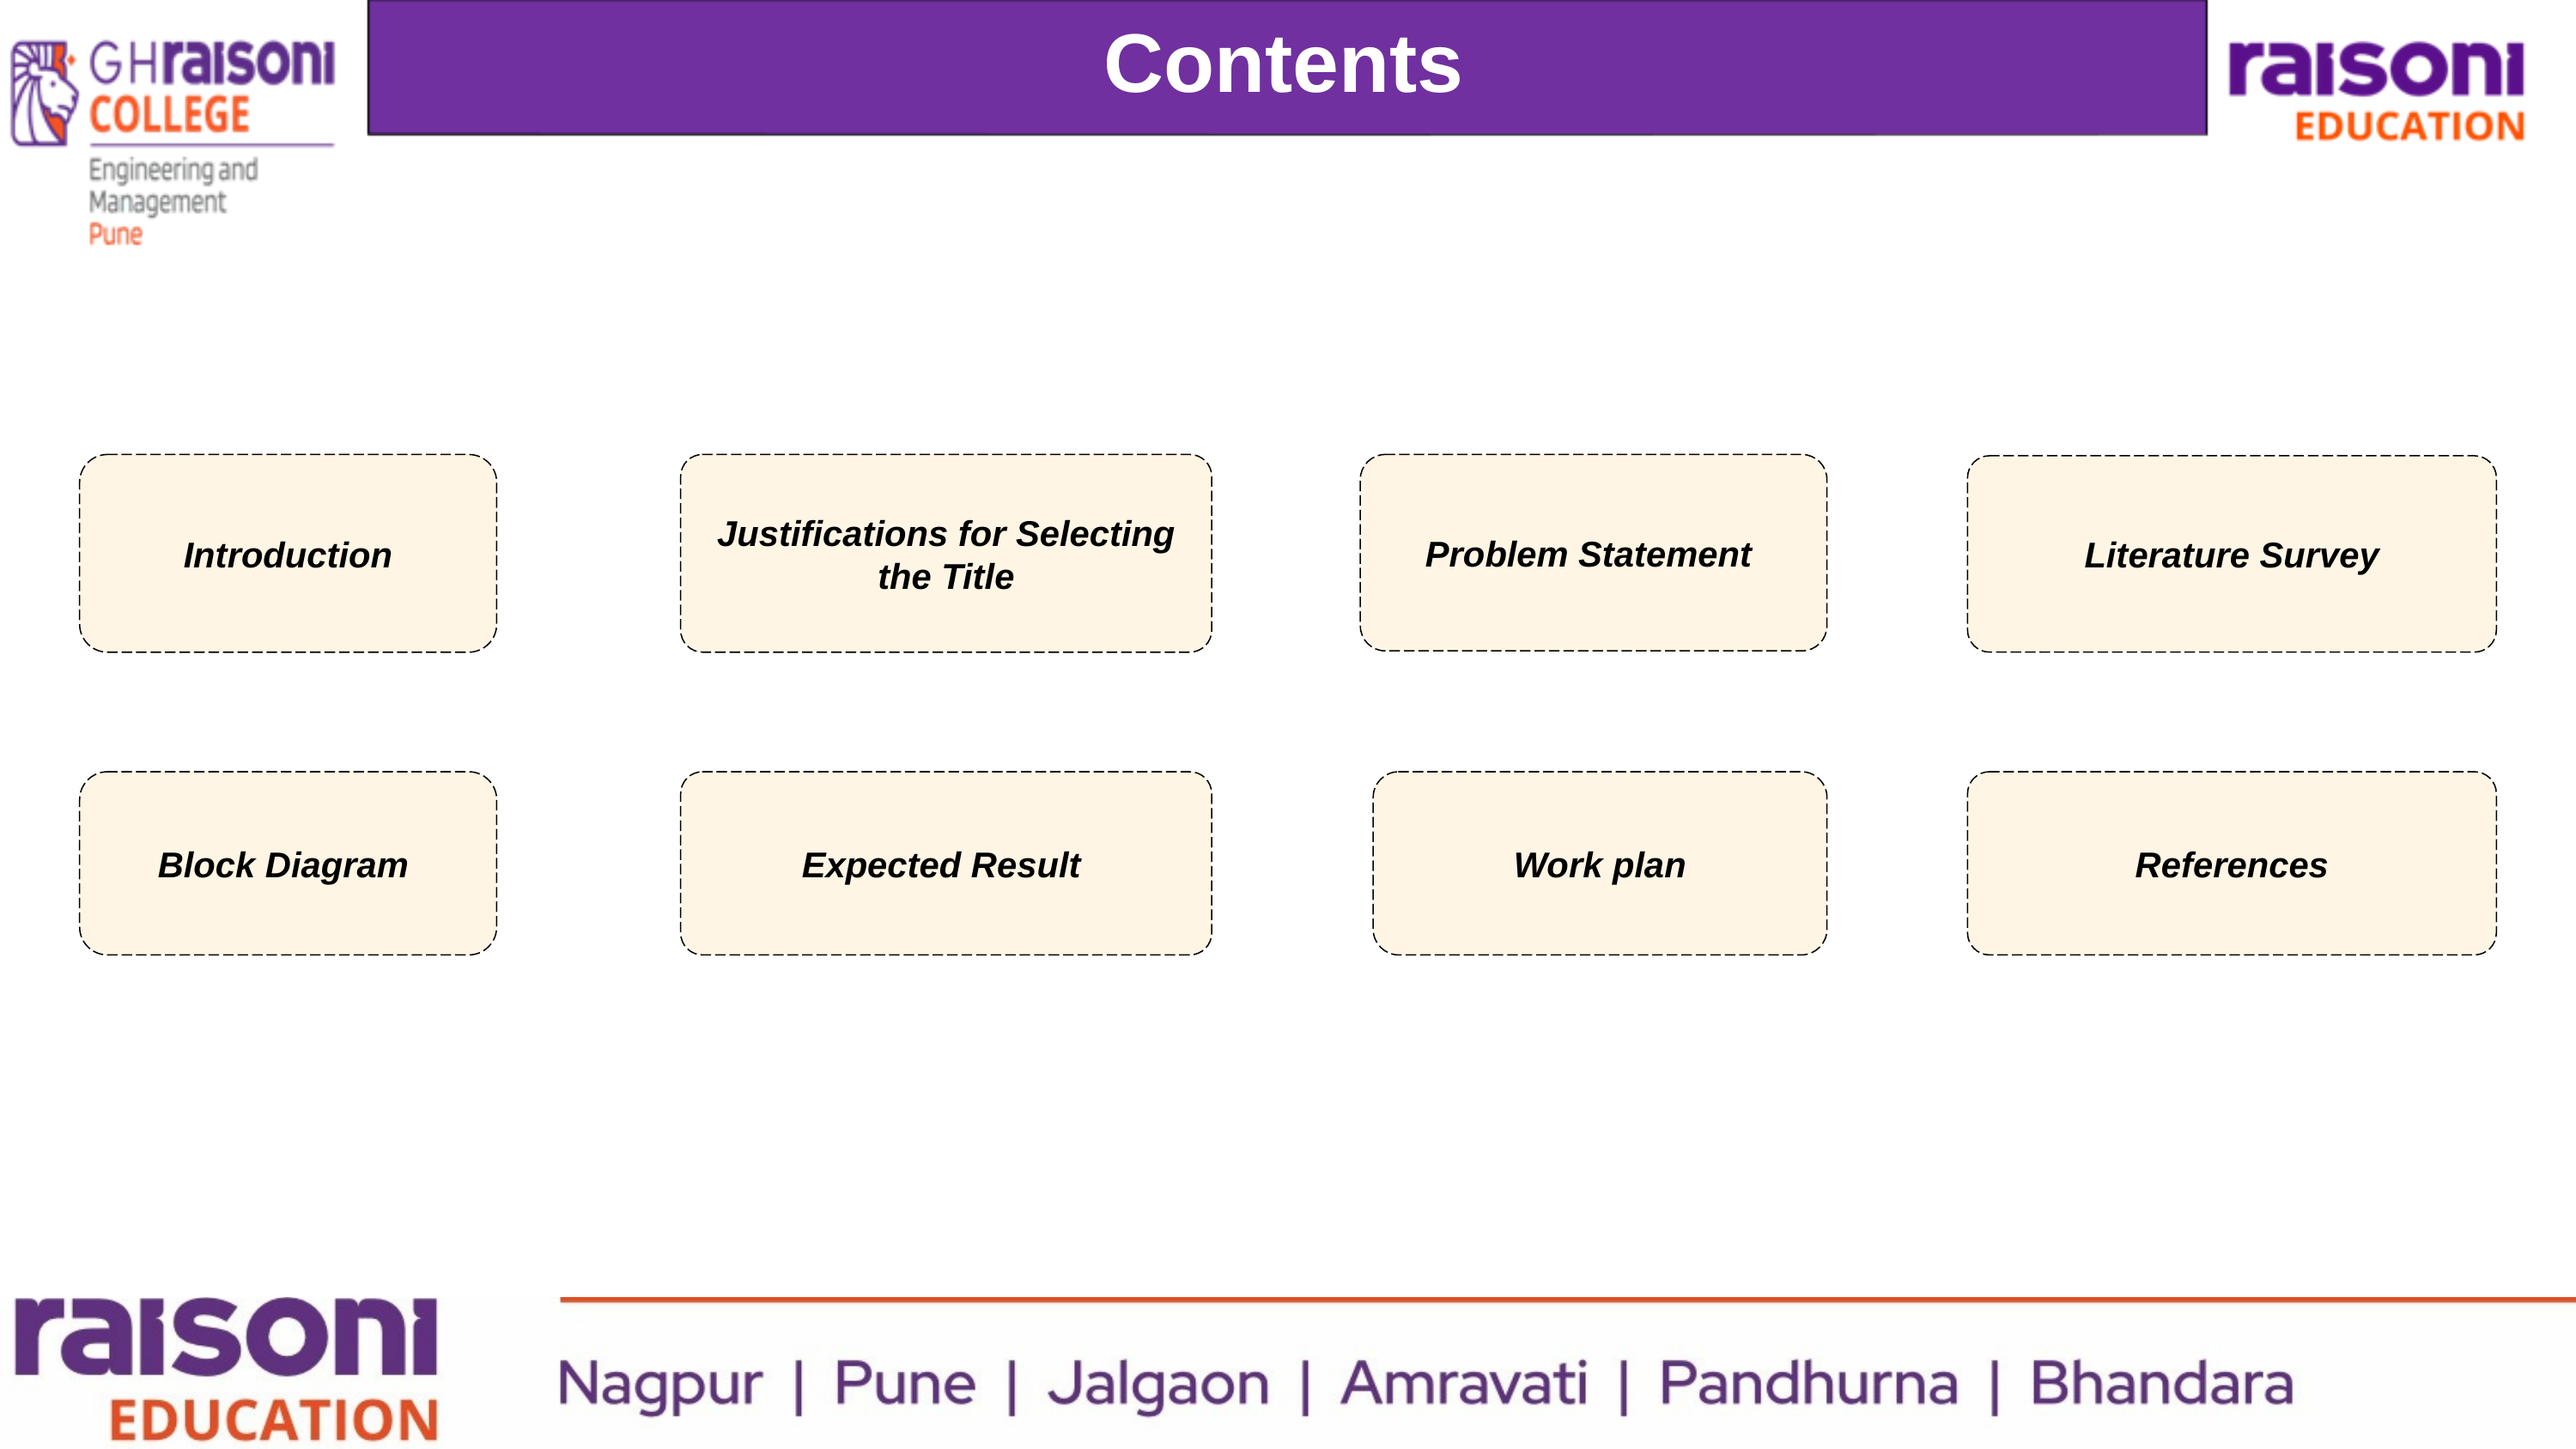

Contents

Introduction

Justifications for Selecting the Title

Problem Statement

Literature Survey

Block Diagram

Expected Result

Work plan

References